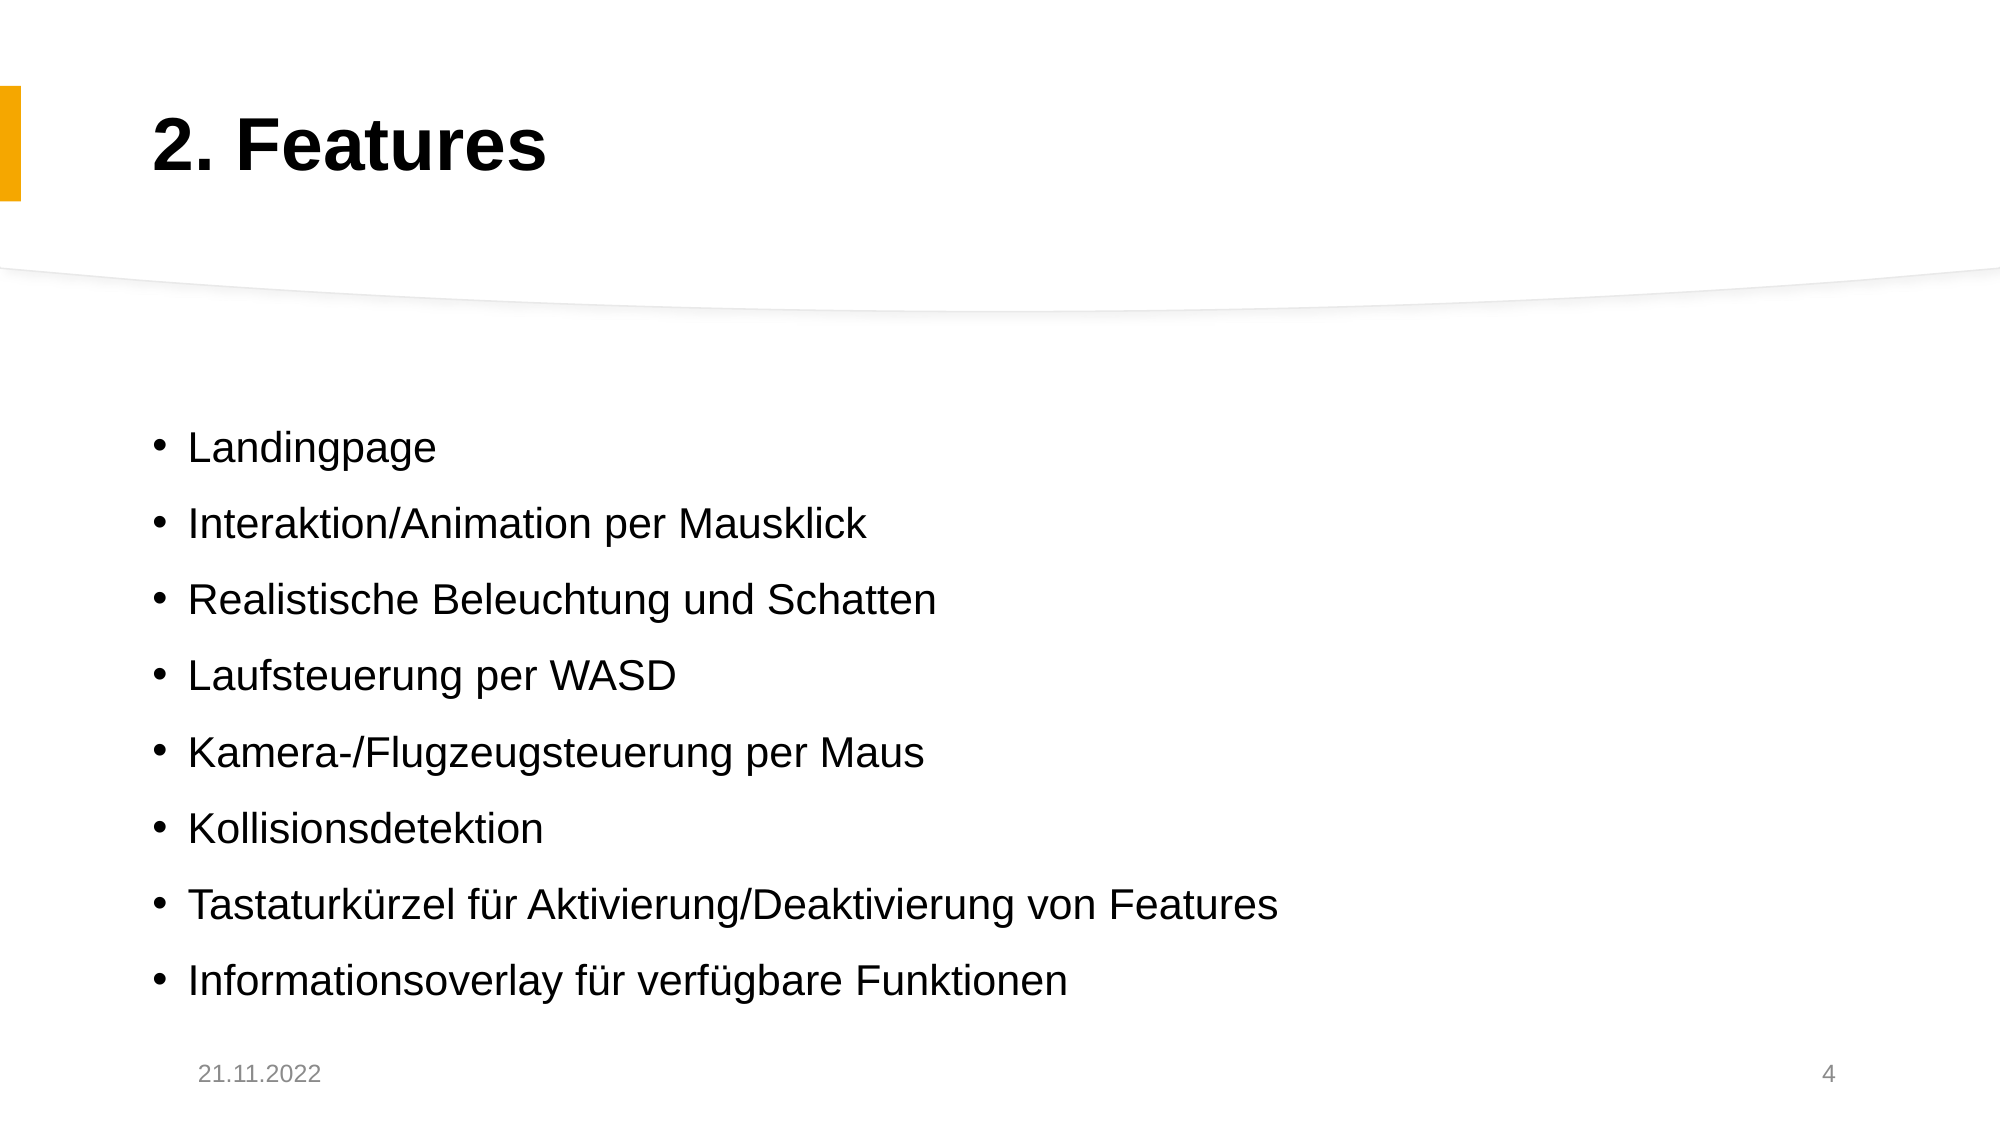

# 2. Features

Landingpage
Interaktion/Animation per Mausklick
Realistische Beleuchtung und Schatten
Laufsteuerung per WASD
Kamera-/Flugzeugsteuerung per Maus
Kollisionsdetektion
Tastaturkürzel für Aktivierung/Deaktivierung von Features
Informationsoverlay für verfügbare Funktionen

21.11.2022
Brandenburger, Braun, Schuler
4